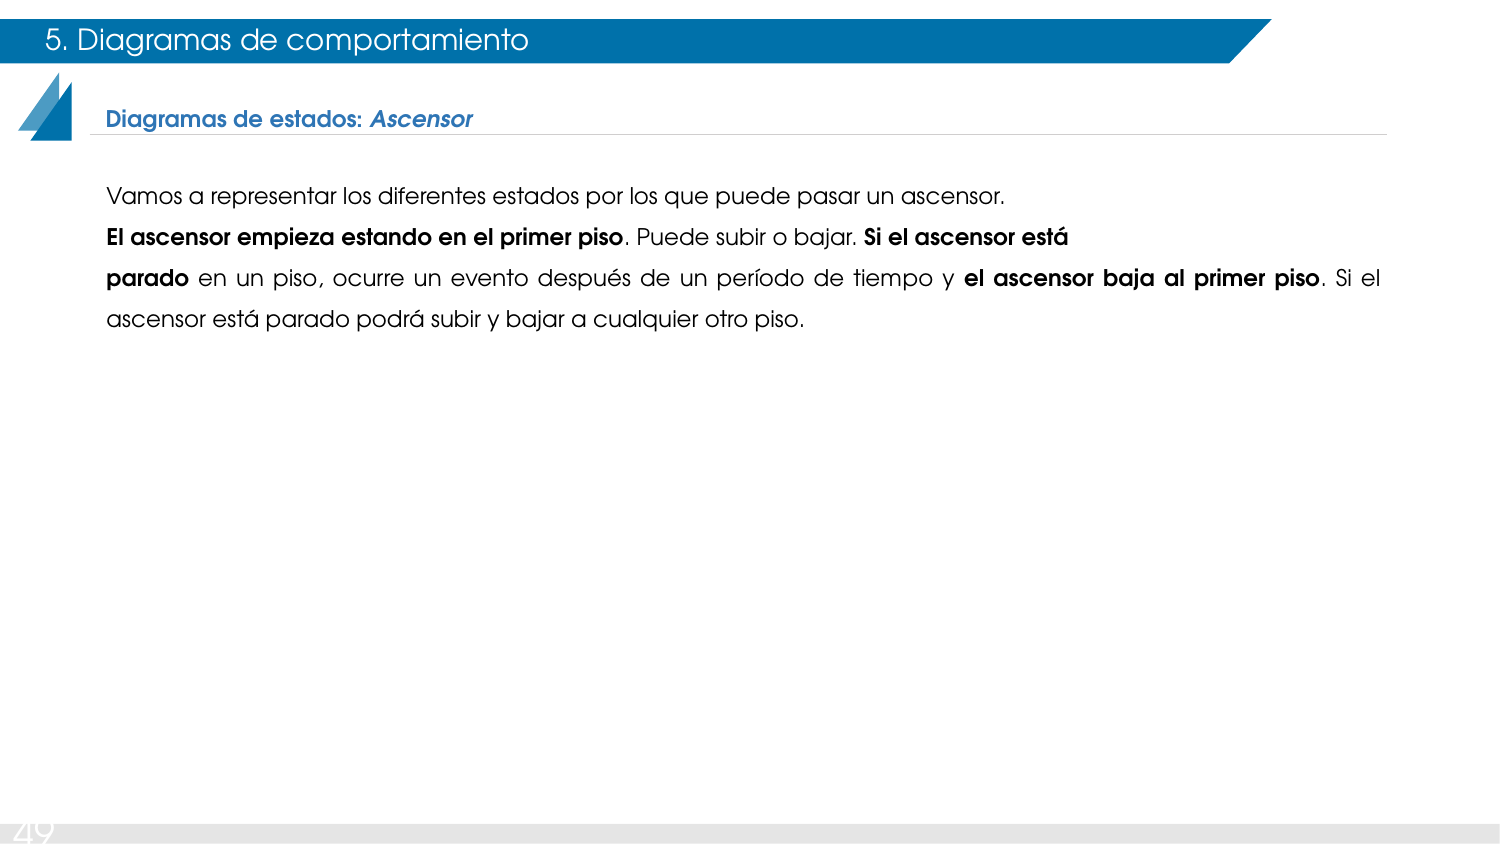

# 5. Diagramas de comportamiento

Diagramas de estados: Ascensor
Vamos a representar los diferentes estados por los que puede pasar un ascensor.
El ascensor empieza estando en el primer piso. Puede subir o bajar. Si el ascensor está
parado en un piso, ocurre un evento después de un período de tiempo y el ascensor baja al primer piso. Si el ascensor está parado podrá subir y bajar a cualquier otro piso.
49